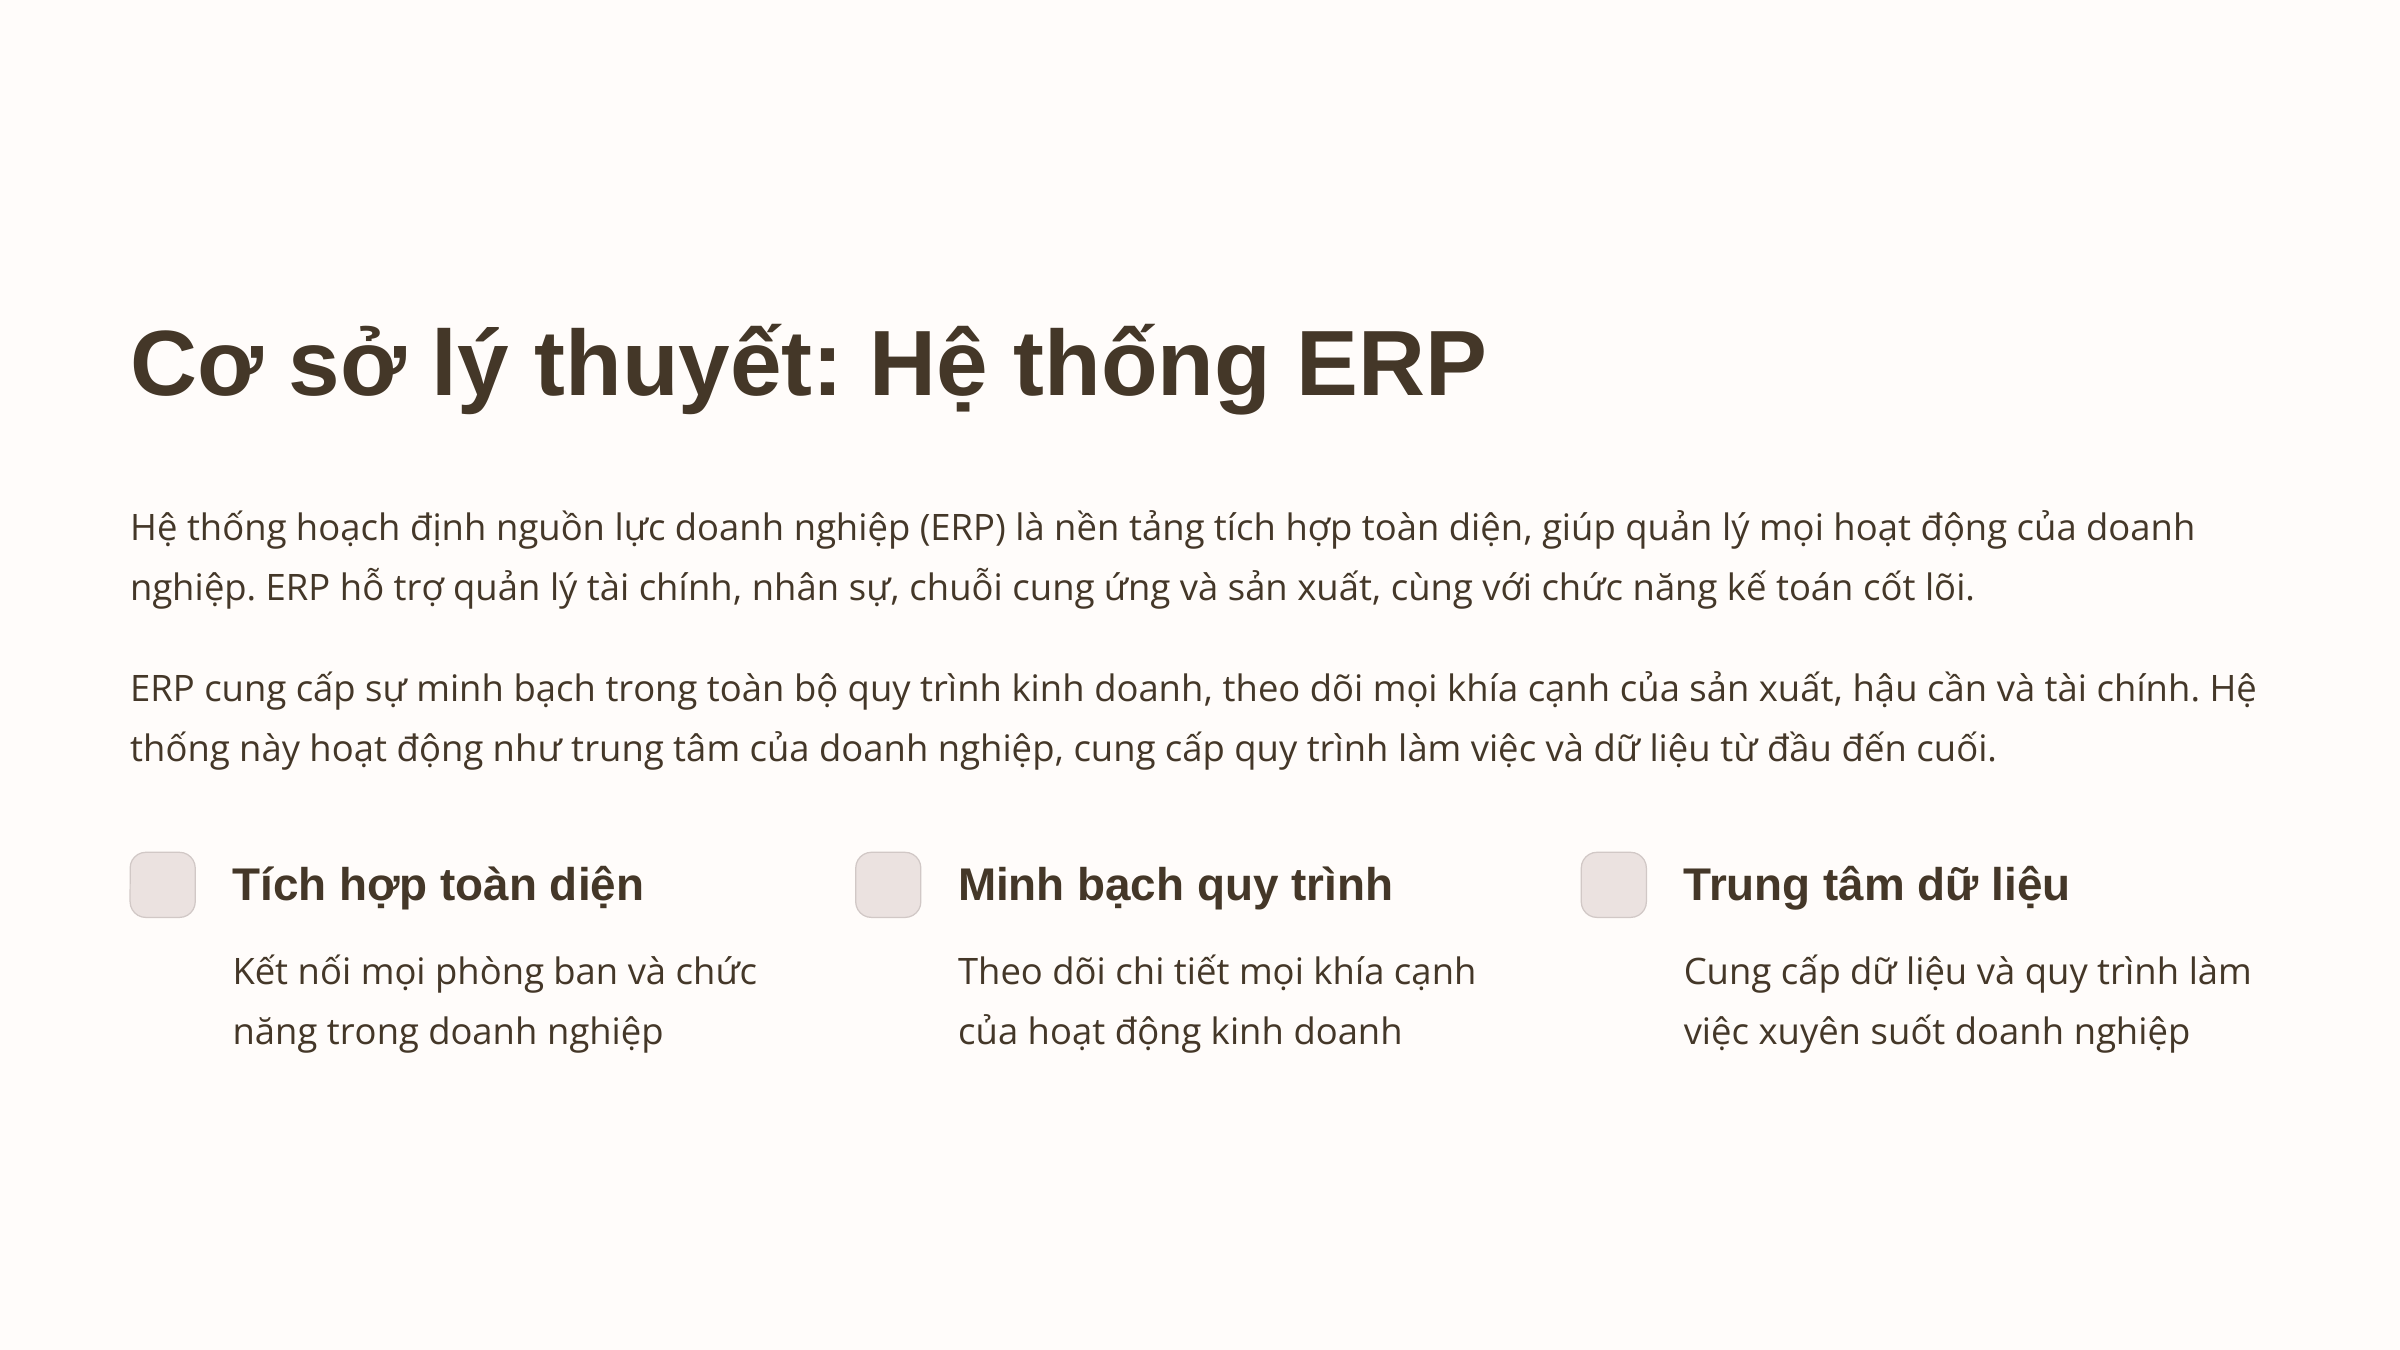

Cơ sở lý thuyết: Hệ thống ERP
Hệ thống hoạch định nguồn lực doanh nghiệp (ERP) là nền tảng tích hợp toàn diện, giúp quản lý mọi hoạt động của doanh nghiệp. ERP hỗ trợ quản lý tài chính, nhân sự, chuỗi cung ứng và sản xuất, cùng với chức năng kế toán cốt lõi.
ERP cung cấp sự minh bạch trong toàn bộ quy trình kinh doanh, theo dõi mọi khía cạnh của sản xuất, hậu cần và tài chính. Hệ thống này hoạt động như trung tâm của doanh nghiệp, cung cấp quy trình làm việc và dữ liệu từ đầu đến cuối.

Tích hợp toàn diện

Minh bạch quy trình

Trung tâm dữ liệu
Kết nối mọi phòng ban và chức năng trong doanh nghiệp
Theo dõi chi tiết mọi khía cạnh của hoạt động kinh doanh
Cung cấp dữ liệu và quy trình làm việc xuyên suốt doanh nghiệp